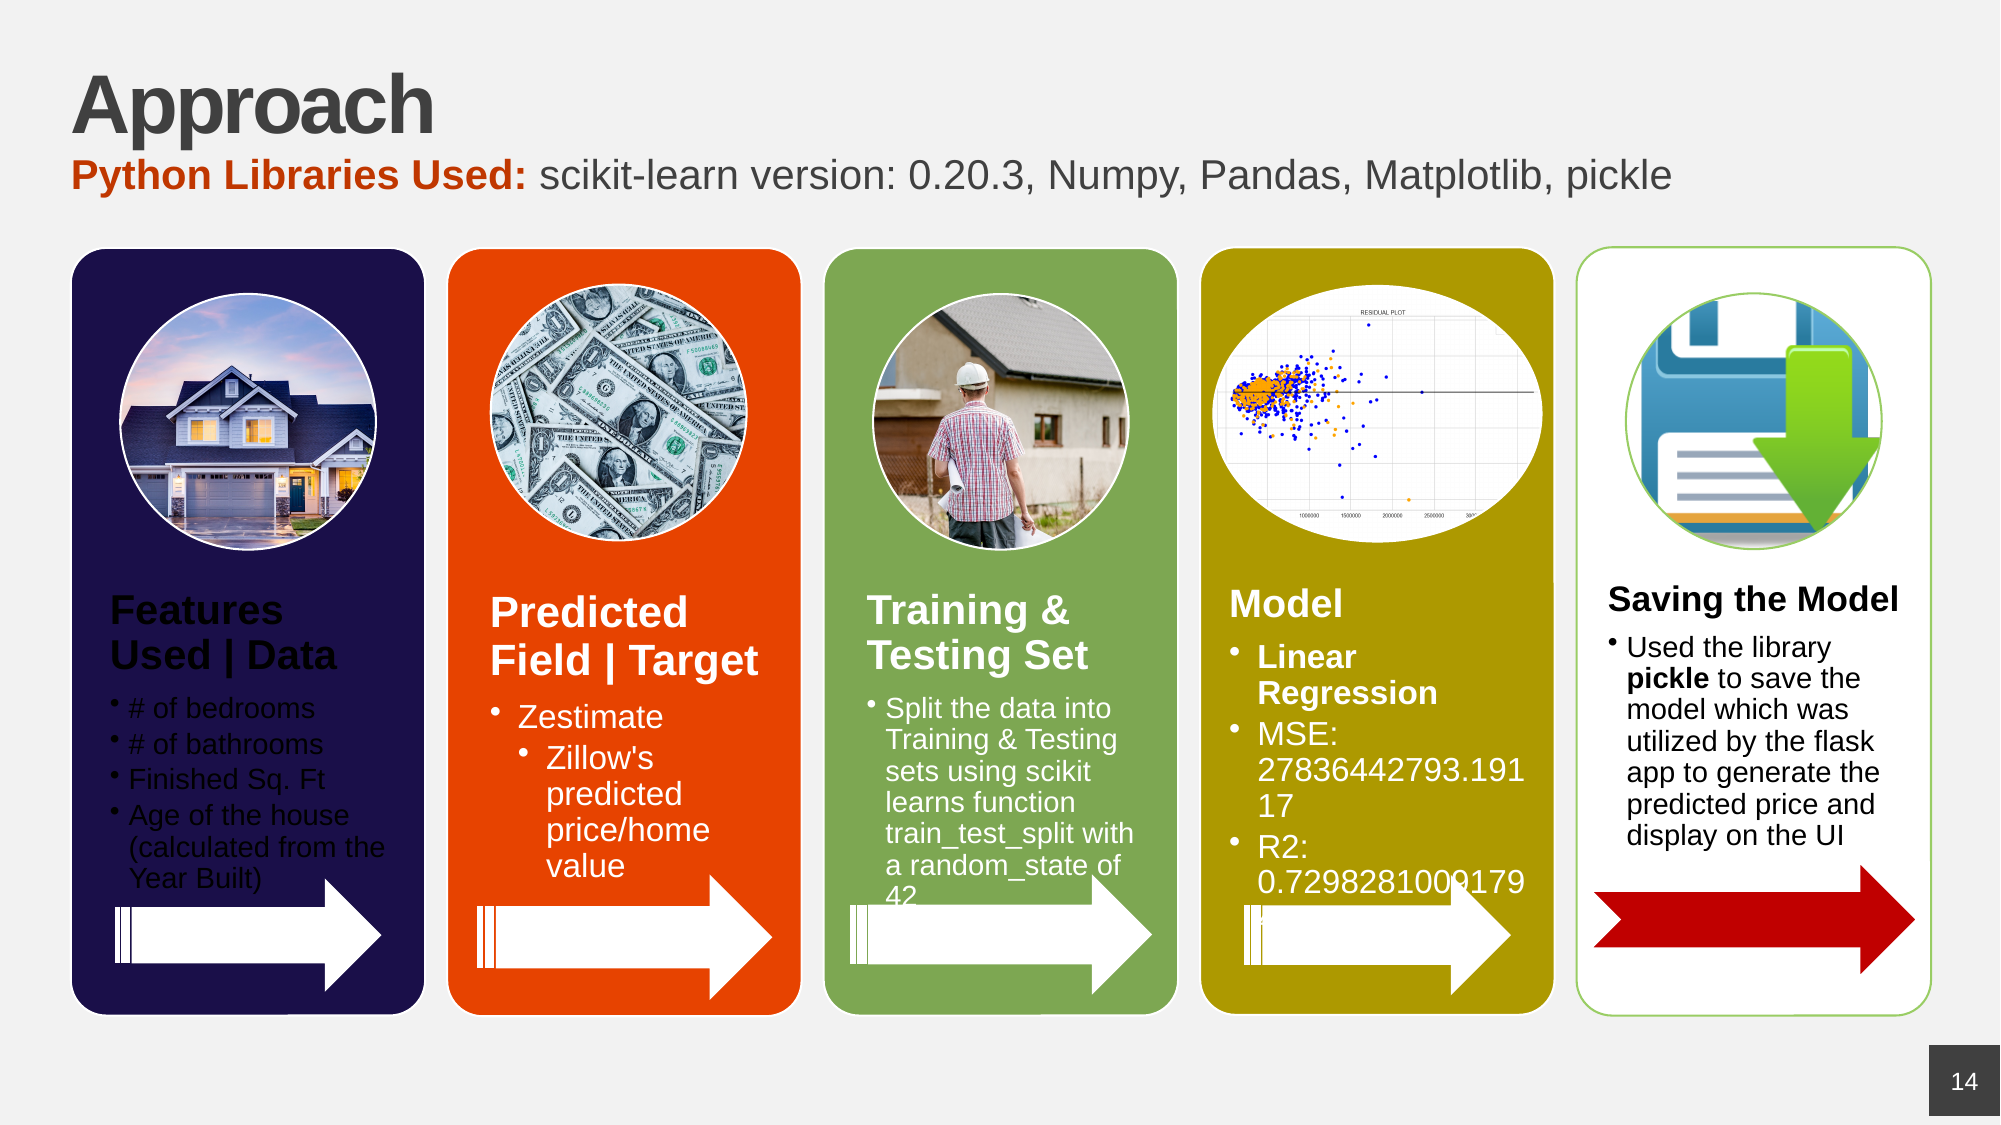

# Approach
Python Libraries Used: scikit-learn version: 0.20.3, Numpy, Pandas, Matplotlib, pickle

Model
Linear Regression
MSE:  27836442793.19117
R2: 0.7298281009179494
Saving the Model
Used the library pickle to save the model which was utilized by the flask app to generate the predicted price and display on the UI
Features Used | Data
# of bedrooms
# of bathrooms
Finished Sq. Ft
Age of the house (calculated from the Year Built)
Predicted Field | Target
Zestimate
Zillow's predicted price/home value

Training & Testing Set
Split the data into Training & Testing sets using scikit learns function train_test_split with a random_state of 42
14